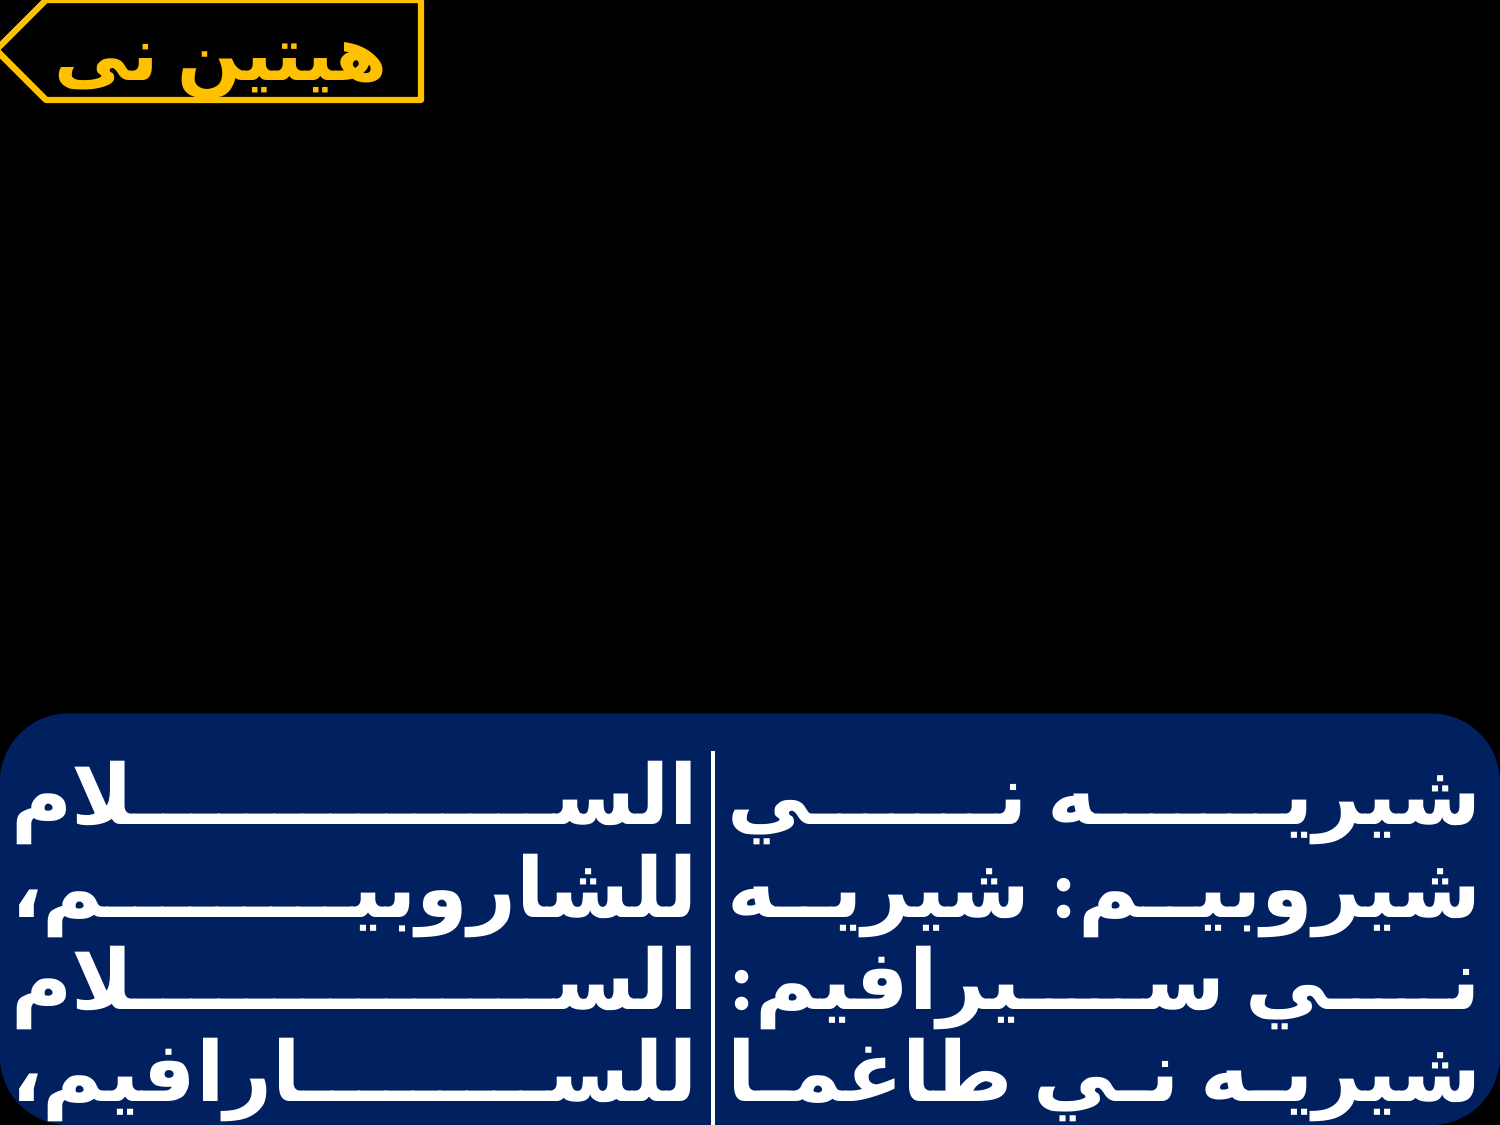

هيتين نى
|  |  |
| --- | --- |
| السلام للشاروبيم، السلام للسارافيم، السلام لجميع، الطغمات السمائية. | شيريه ني شيروبيم: شيريه ني سيرافيم: شيريه ني طاغما تيرو: إن إيبورانيون. |